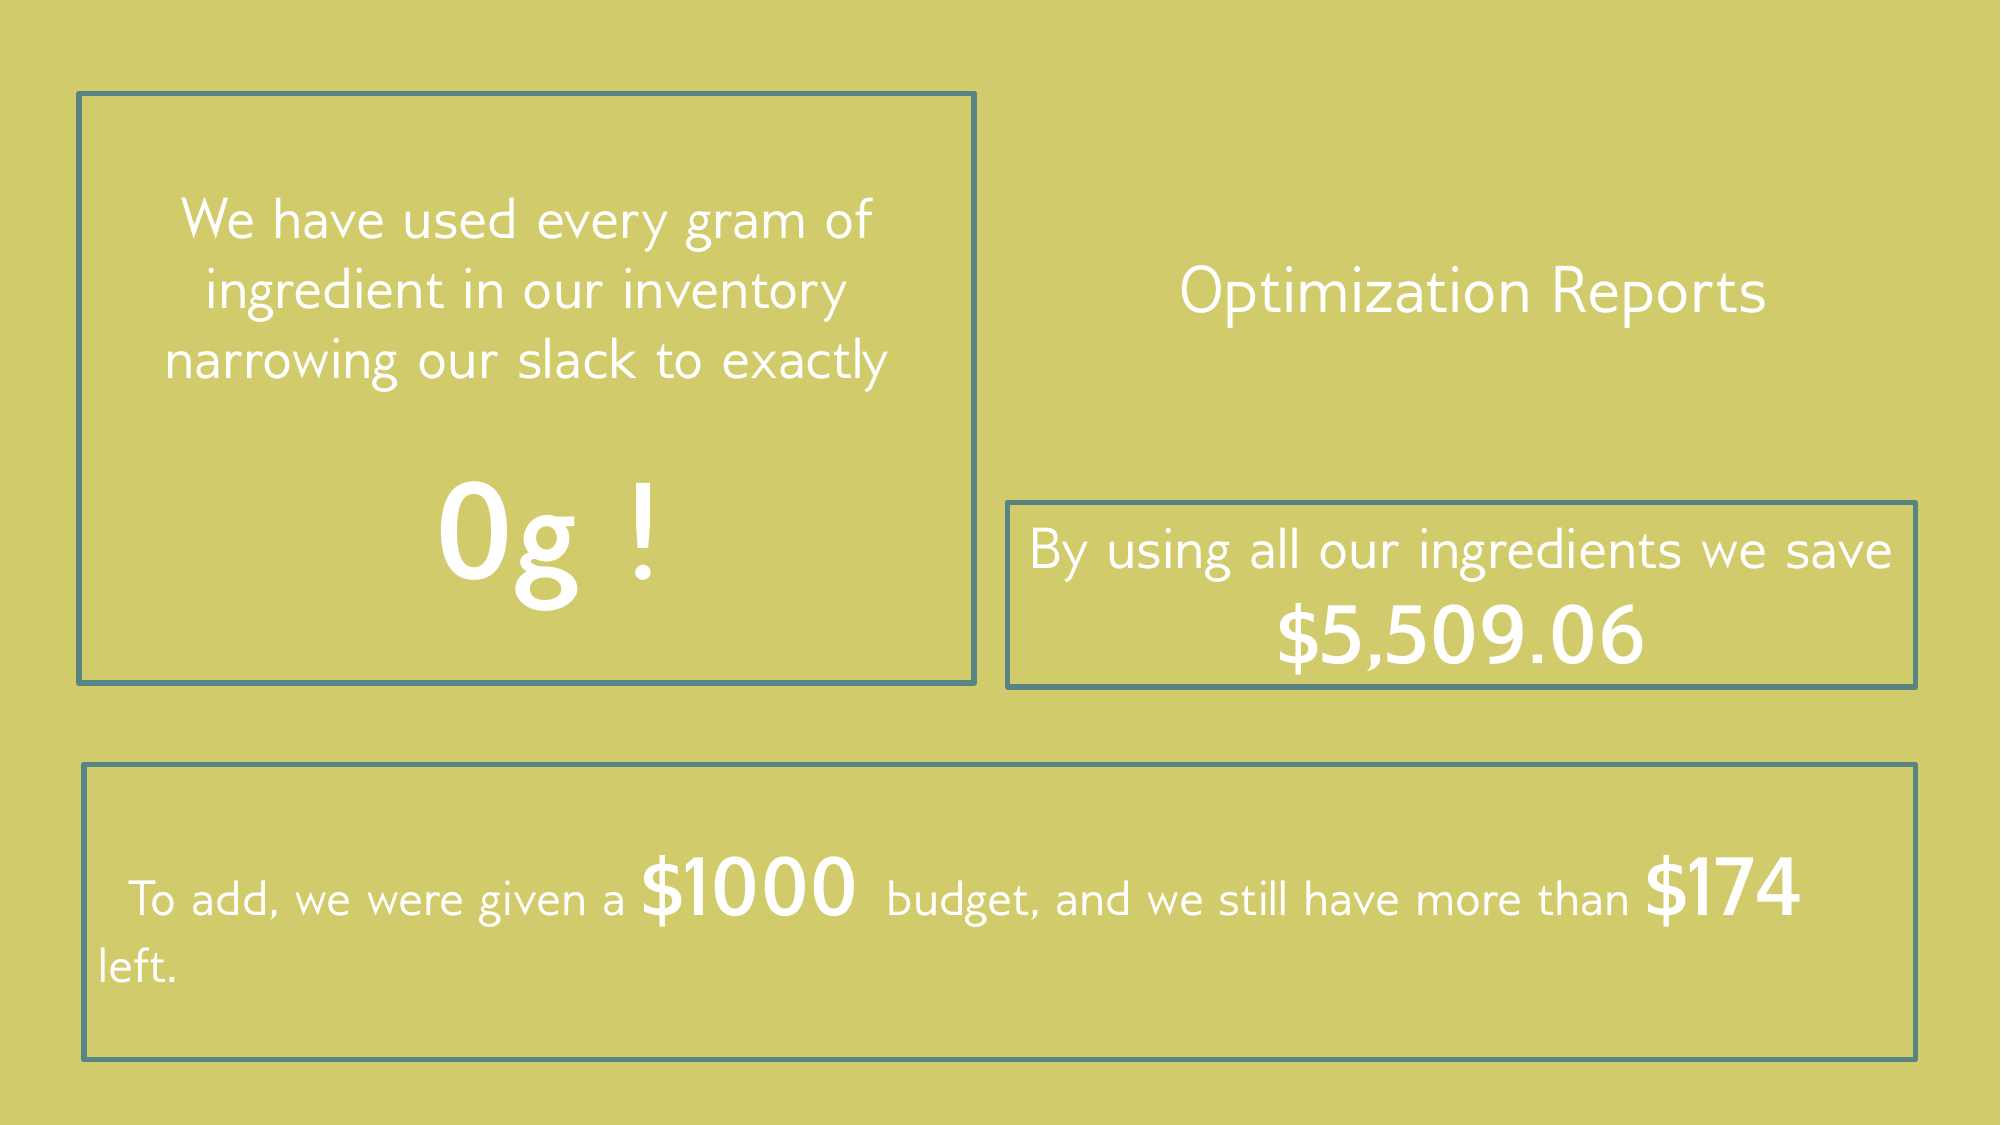

We have used every gram of ingredient in our inventory narrowing our slack to exactly

  0g !

Optimization Reports
By using all our ingredients we save $5,509.06

  To add, we were given a $1000 budget, and we still have more than $174 left.